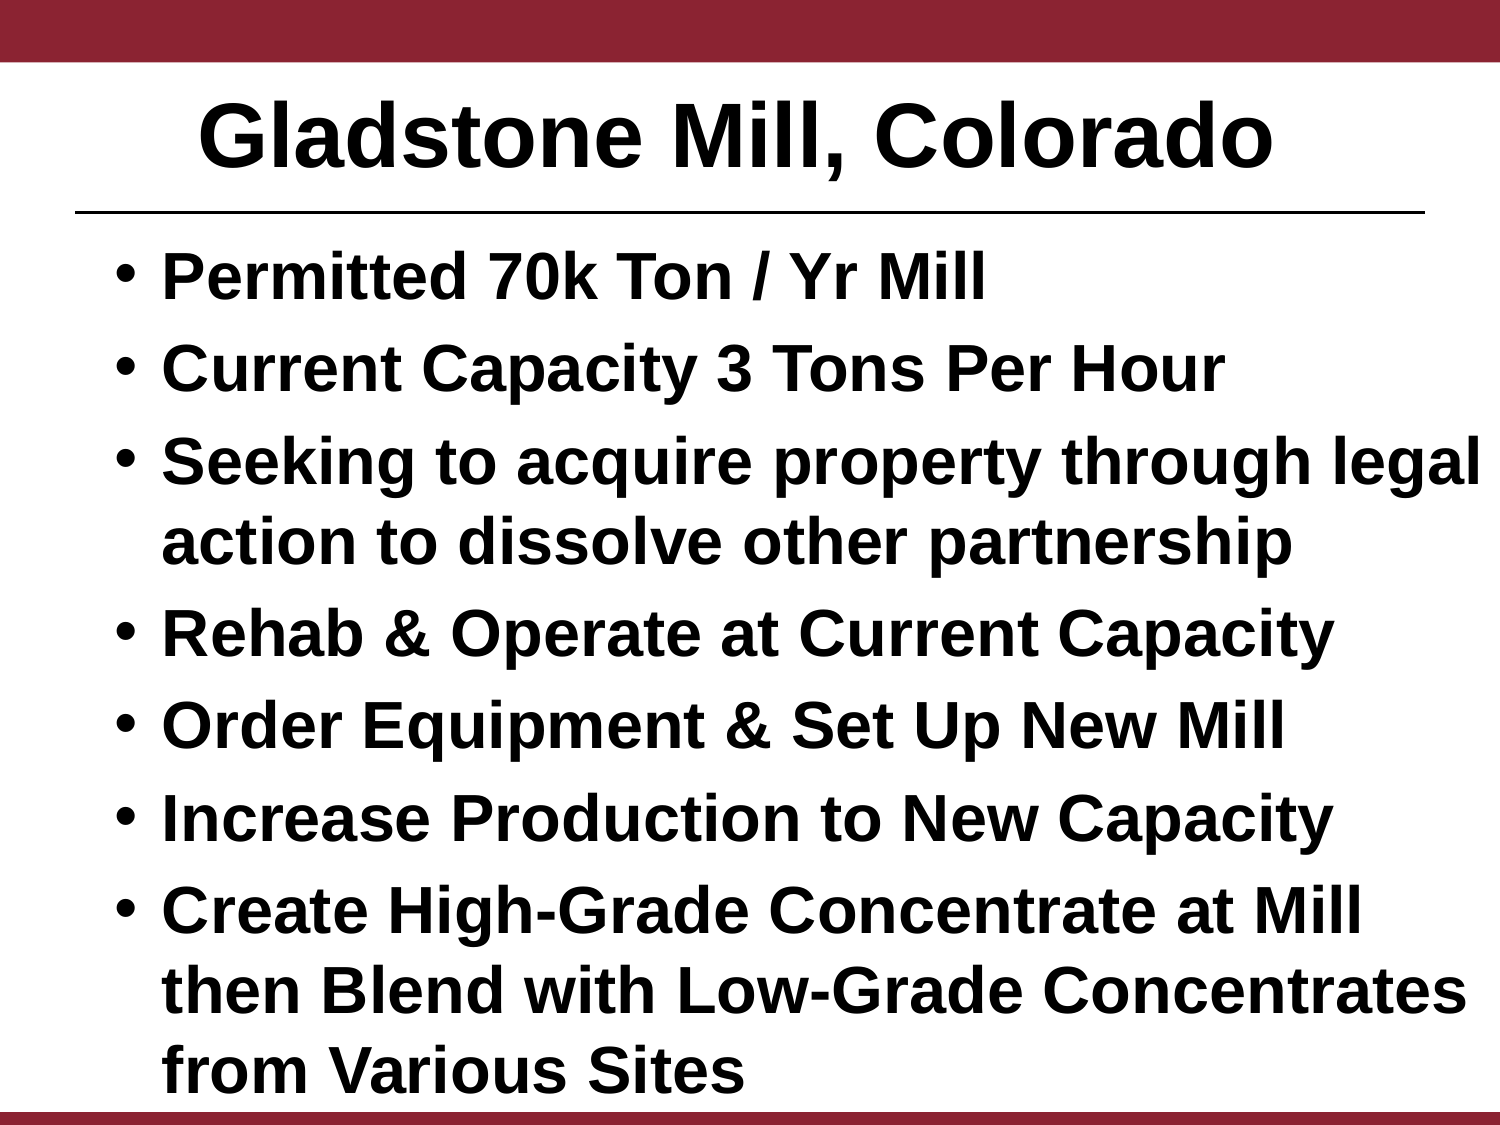

# Gladstone Mill, Colorado
Permitted 70k Ton / Yr Mill
Current Capacity 3 Tons Per Hour
Seeking to acquire property through legal action to dissolve other partnership
Rehab & Operate at Current Capacity
Order Equipment & Set Up New Mill
Increase Production to New Capacity
Create High-Grade Concentrate at Mill then Blend with Low-Grade Concentrates from Various Sites